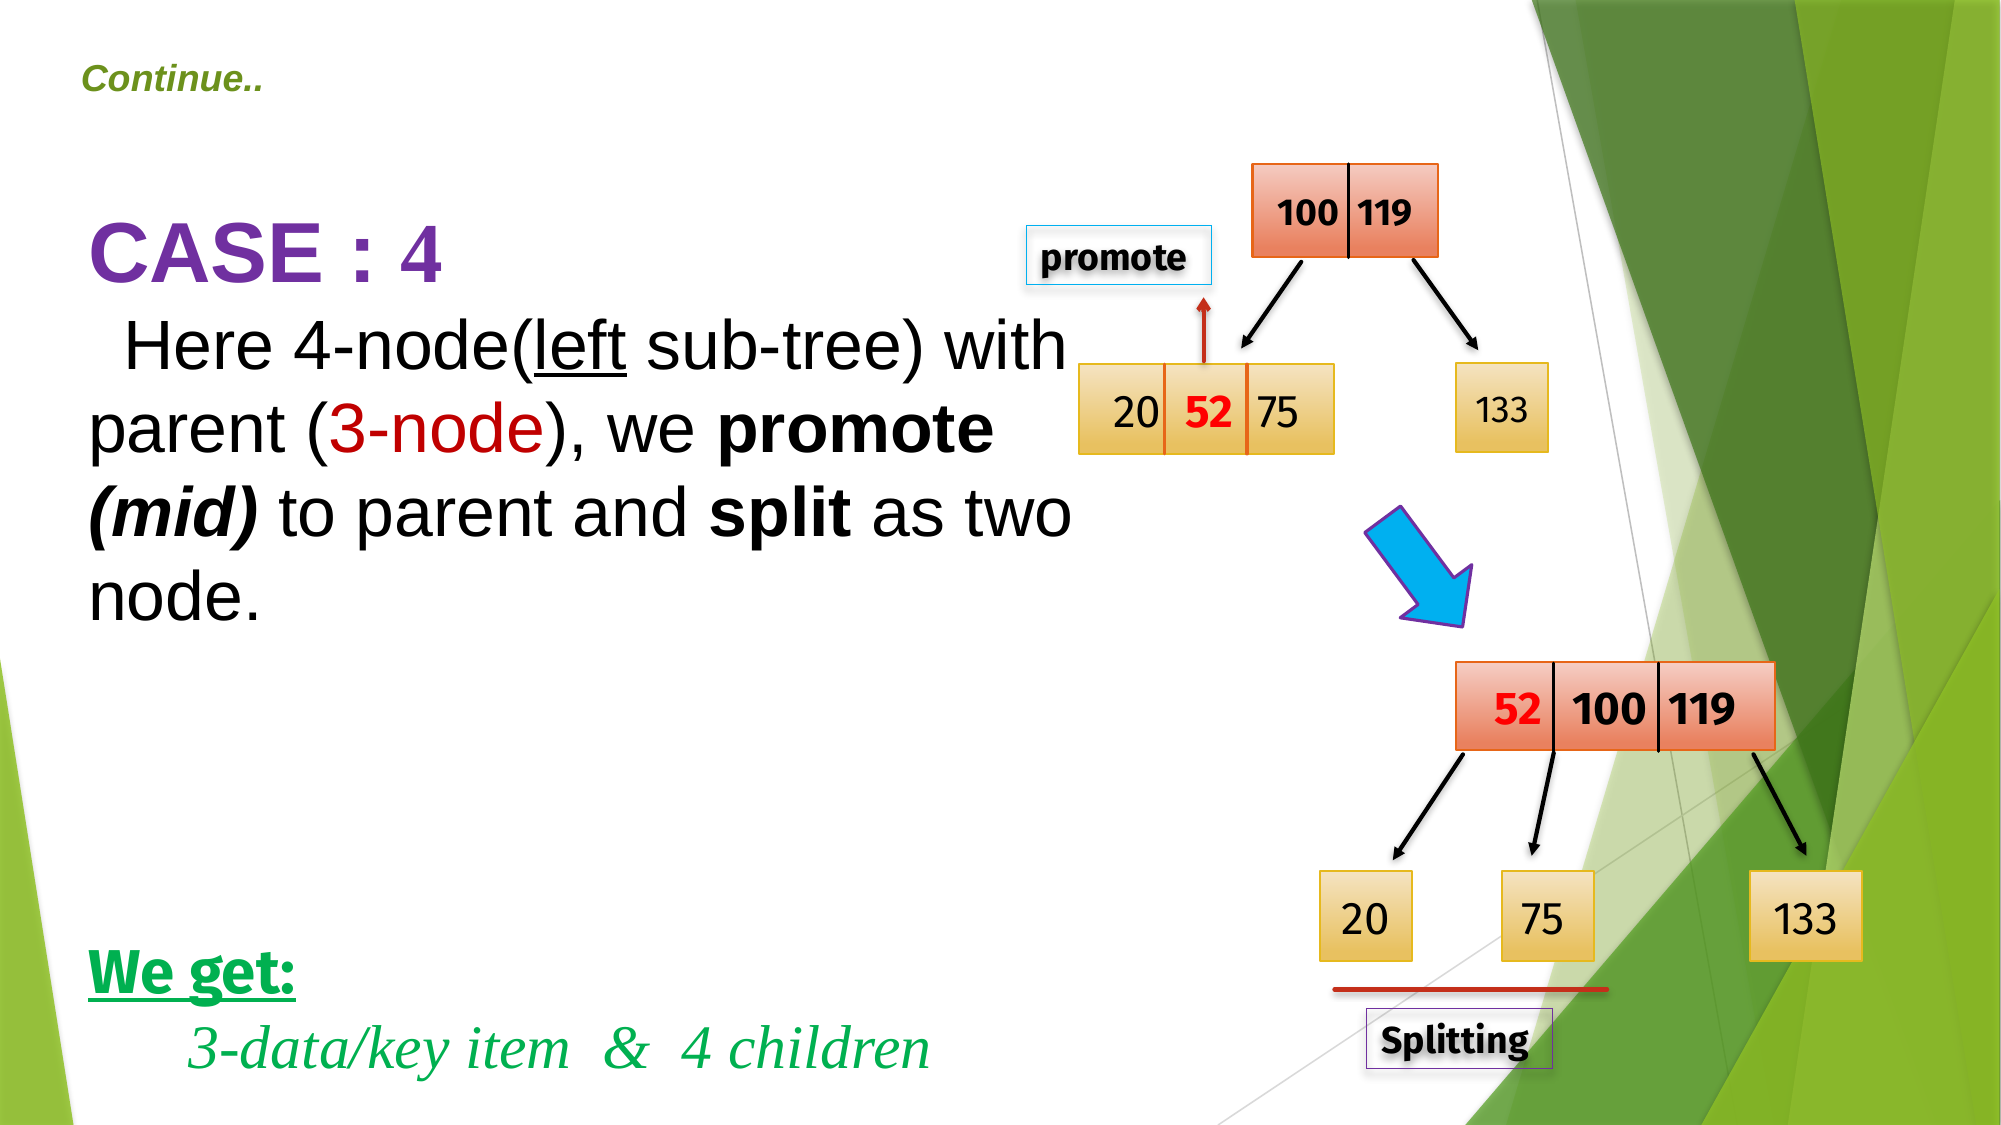

Continue..

100  119
# CASE : 4 Here 4-node(left sub-tree) with parent (3-node), we promote (mid) to parent and split as two node. We get: 3-data/key item  &  4 children
promote
133
20  52  75

52   100  119
133
75
20
Splitting